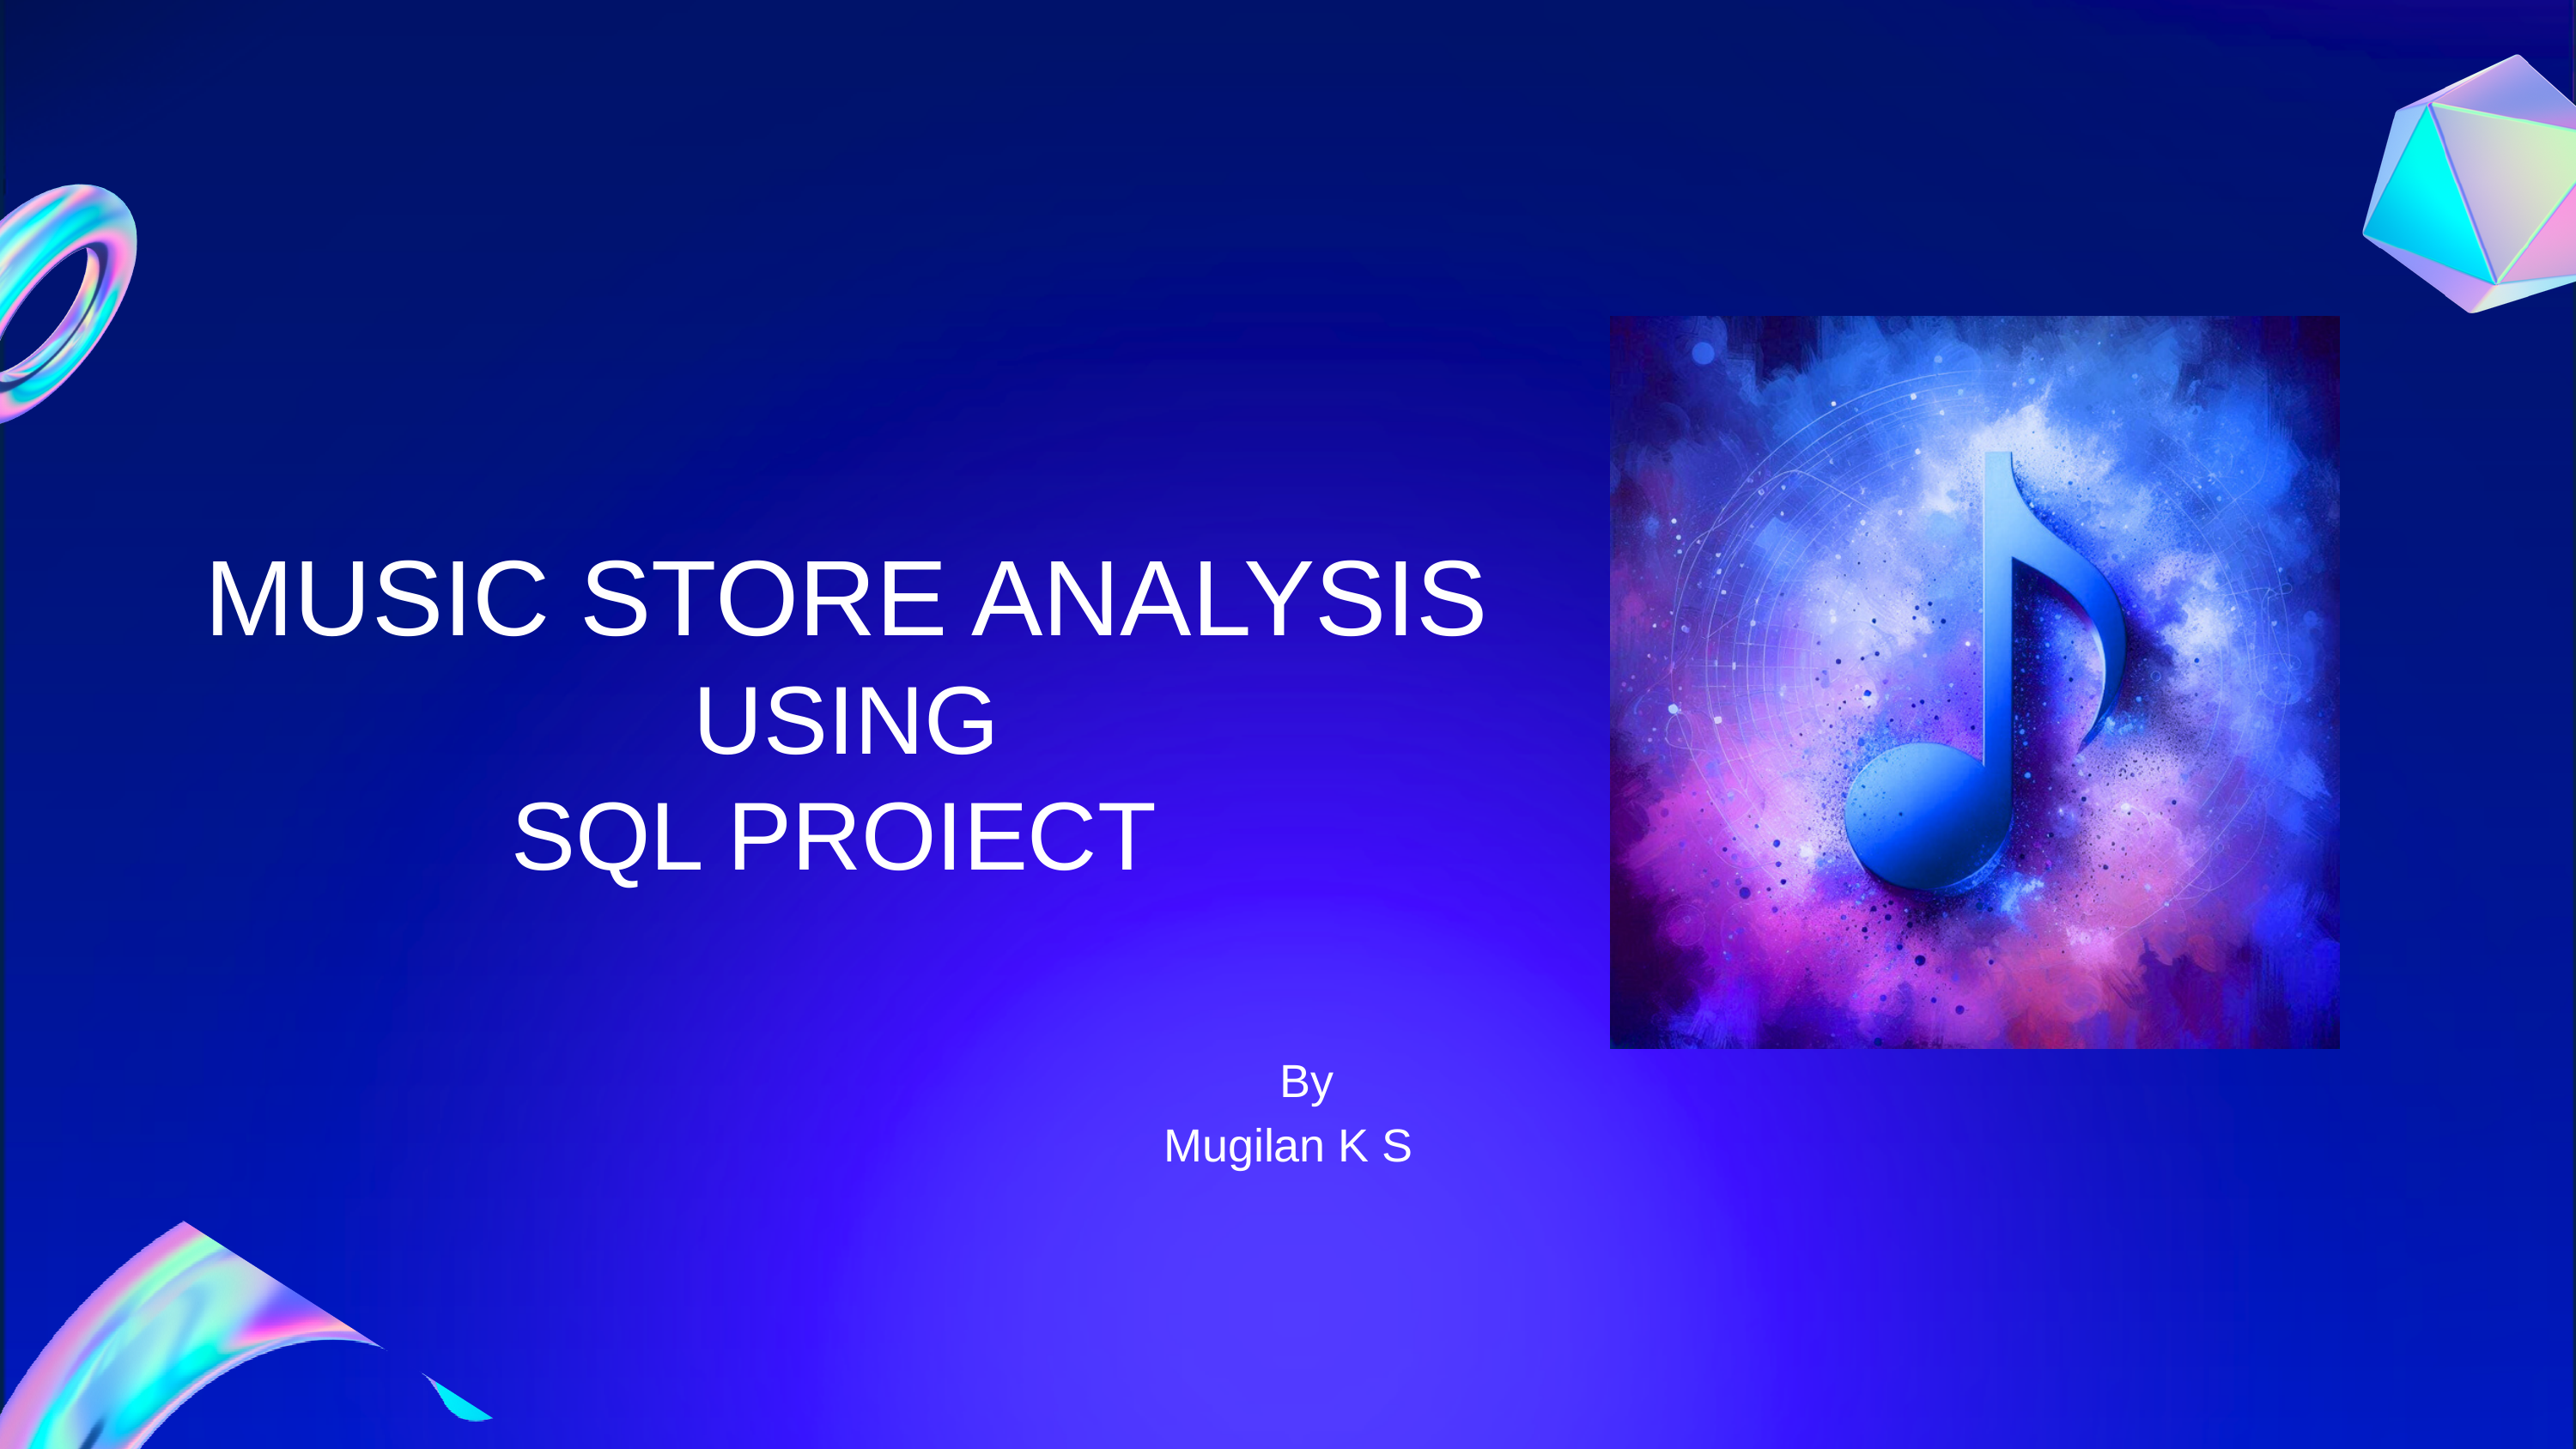

MUSIC STORE ANALYSIS
USING
SQL PROIECT

         By
Mugilan K S